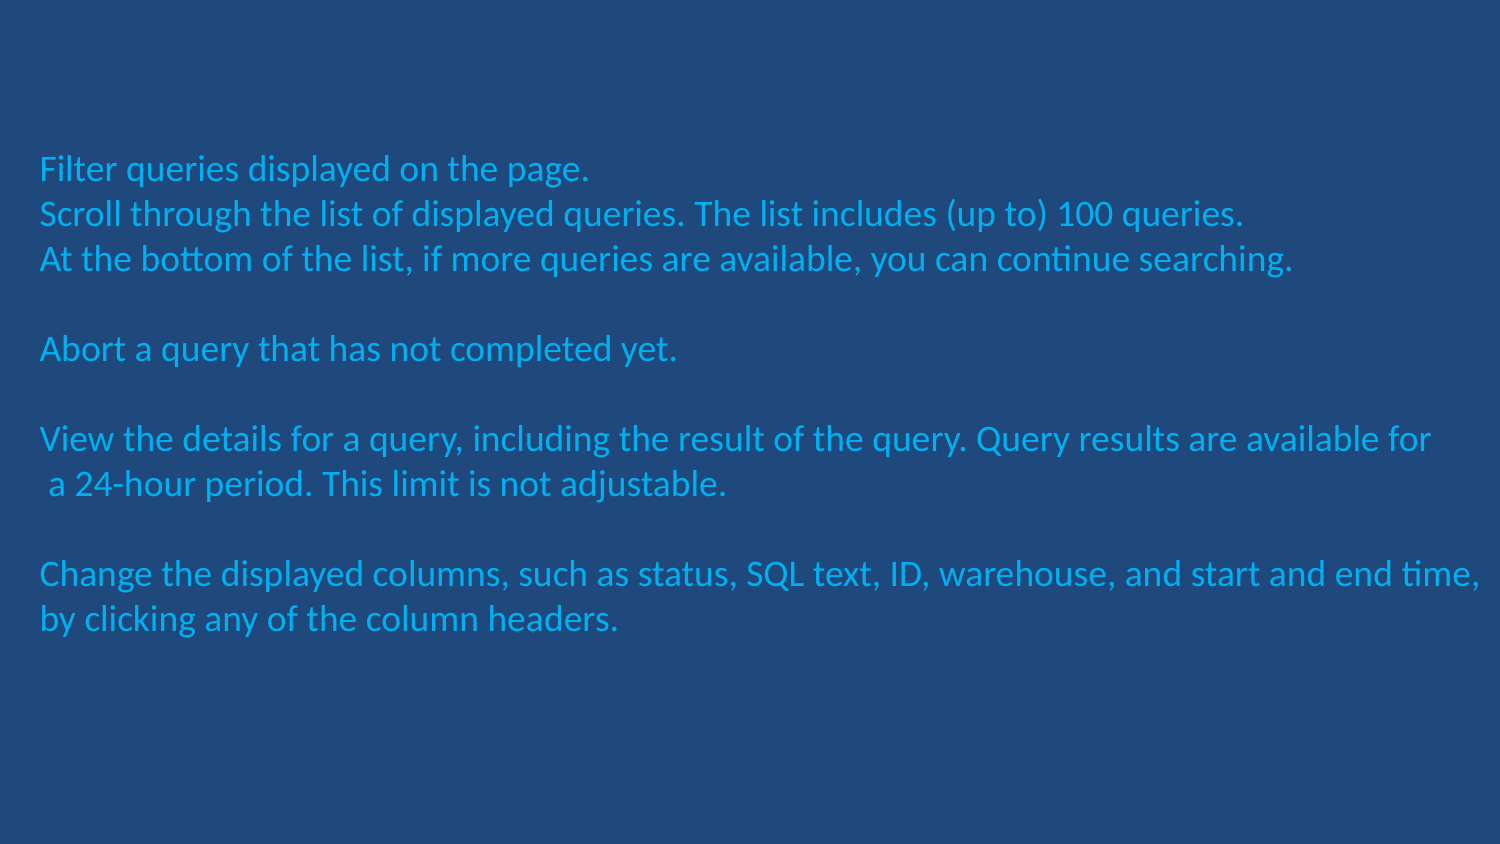

Filter queries displayed on the page.
Scroll through the list of displayed queries. The list includes (up to) 100 queries.
At the bottom of the list, if more queries are available, you can continue searching.

Abort a query that has not completed yet.

View the details for a query, including the result of the query. Query results are available for
 a 24-hour period. This limit is not adjustable.

Change the displayed columns, such as status, SQL text, ID, warehouse, and start and end time,
by clicking any of the column headers.